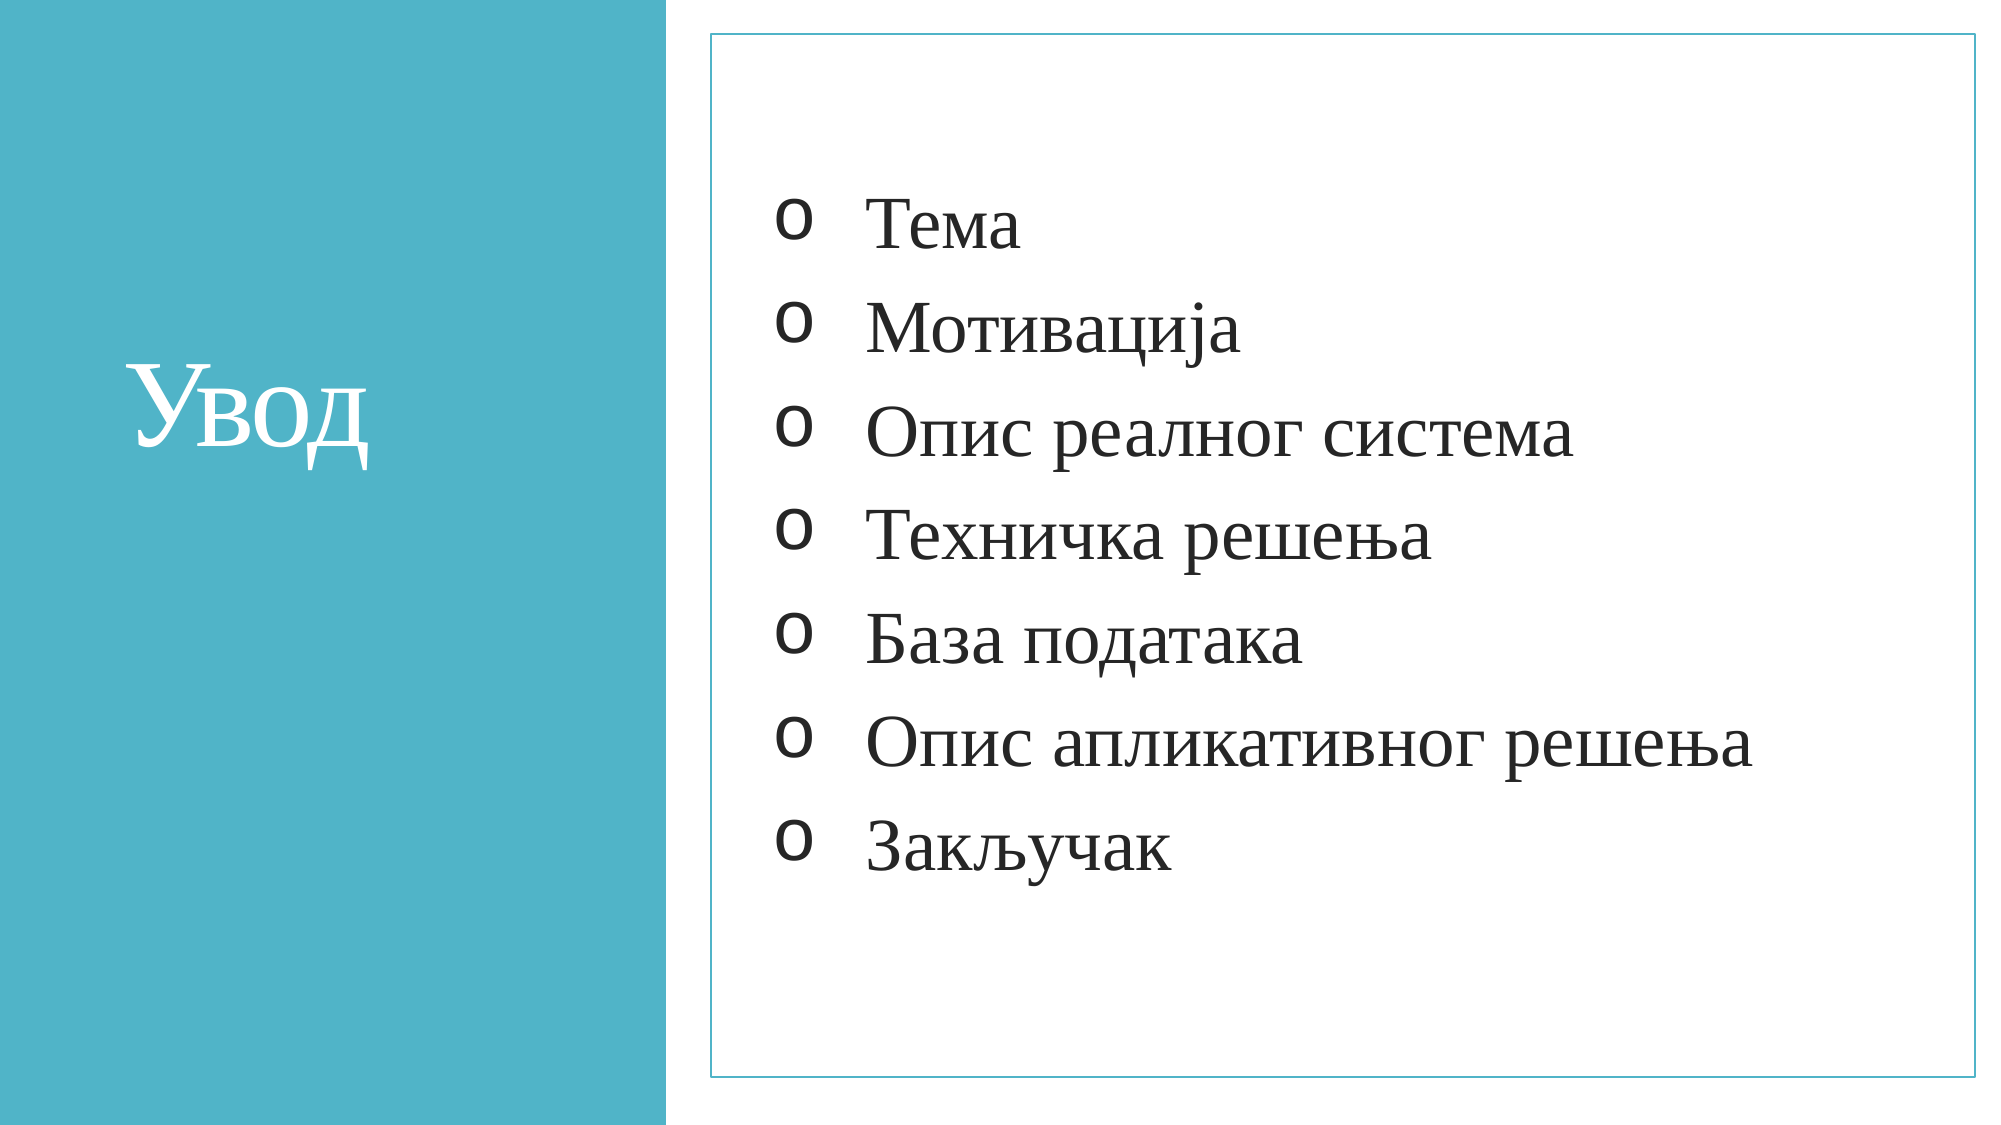

Тема
Мотивација
Опис реалног система
Техничка решења
База података
Опис апликативног решења
Закључак
# Увод